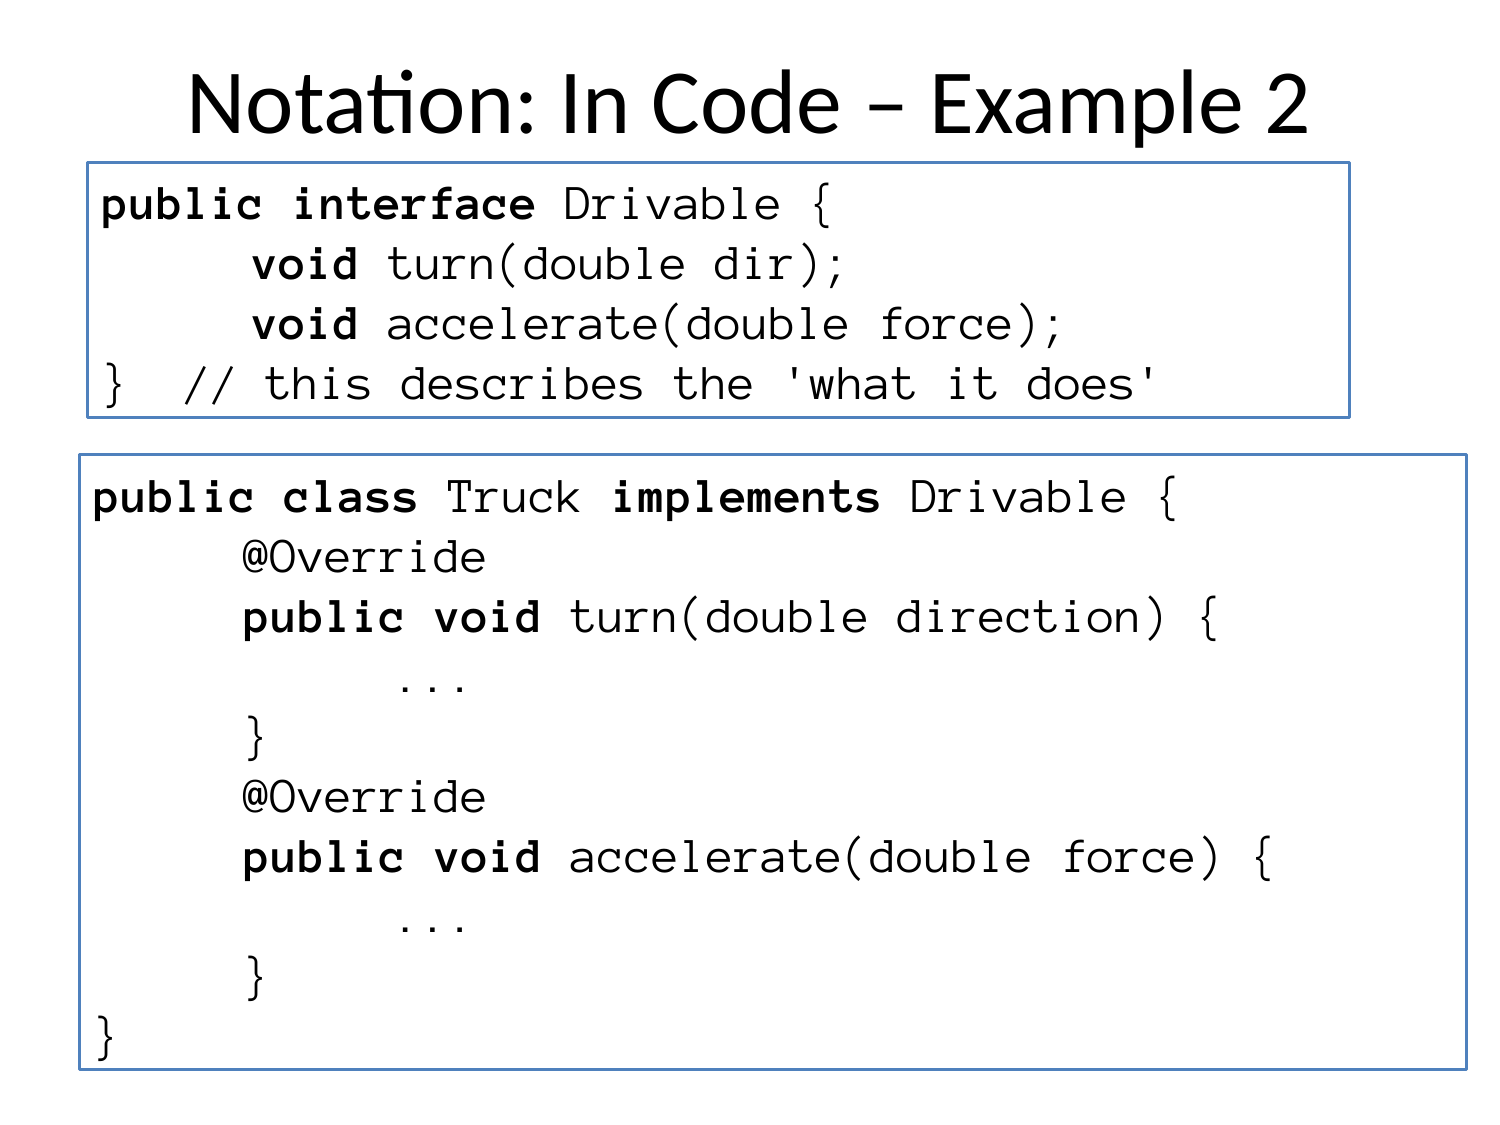

Notation: In Code – Example 2
public interface Drivable {
	void turn(double dir);
	void accelerate(double force);
}  // this describes the 'what it does'
public class Truck implements Drivable {
	@Override
	public void turn(double direction) {
		...
	}
	@Override
	public void accelerate(double force) {
		...
	}
}